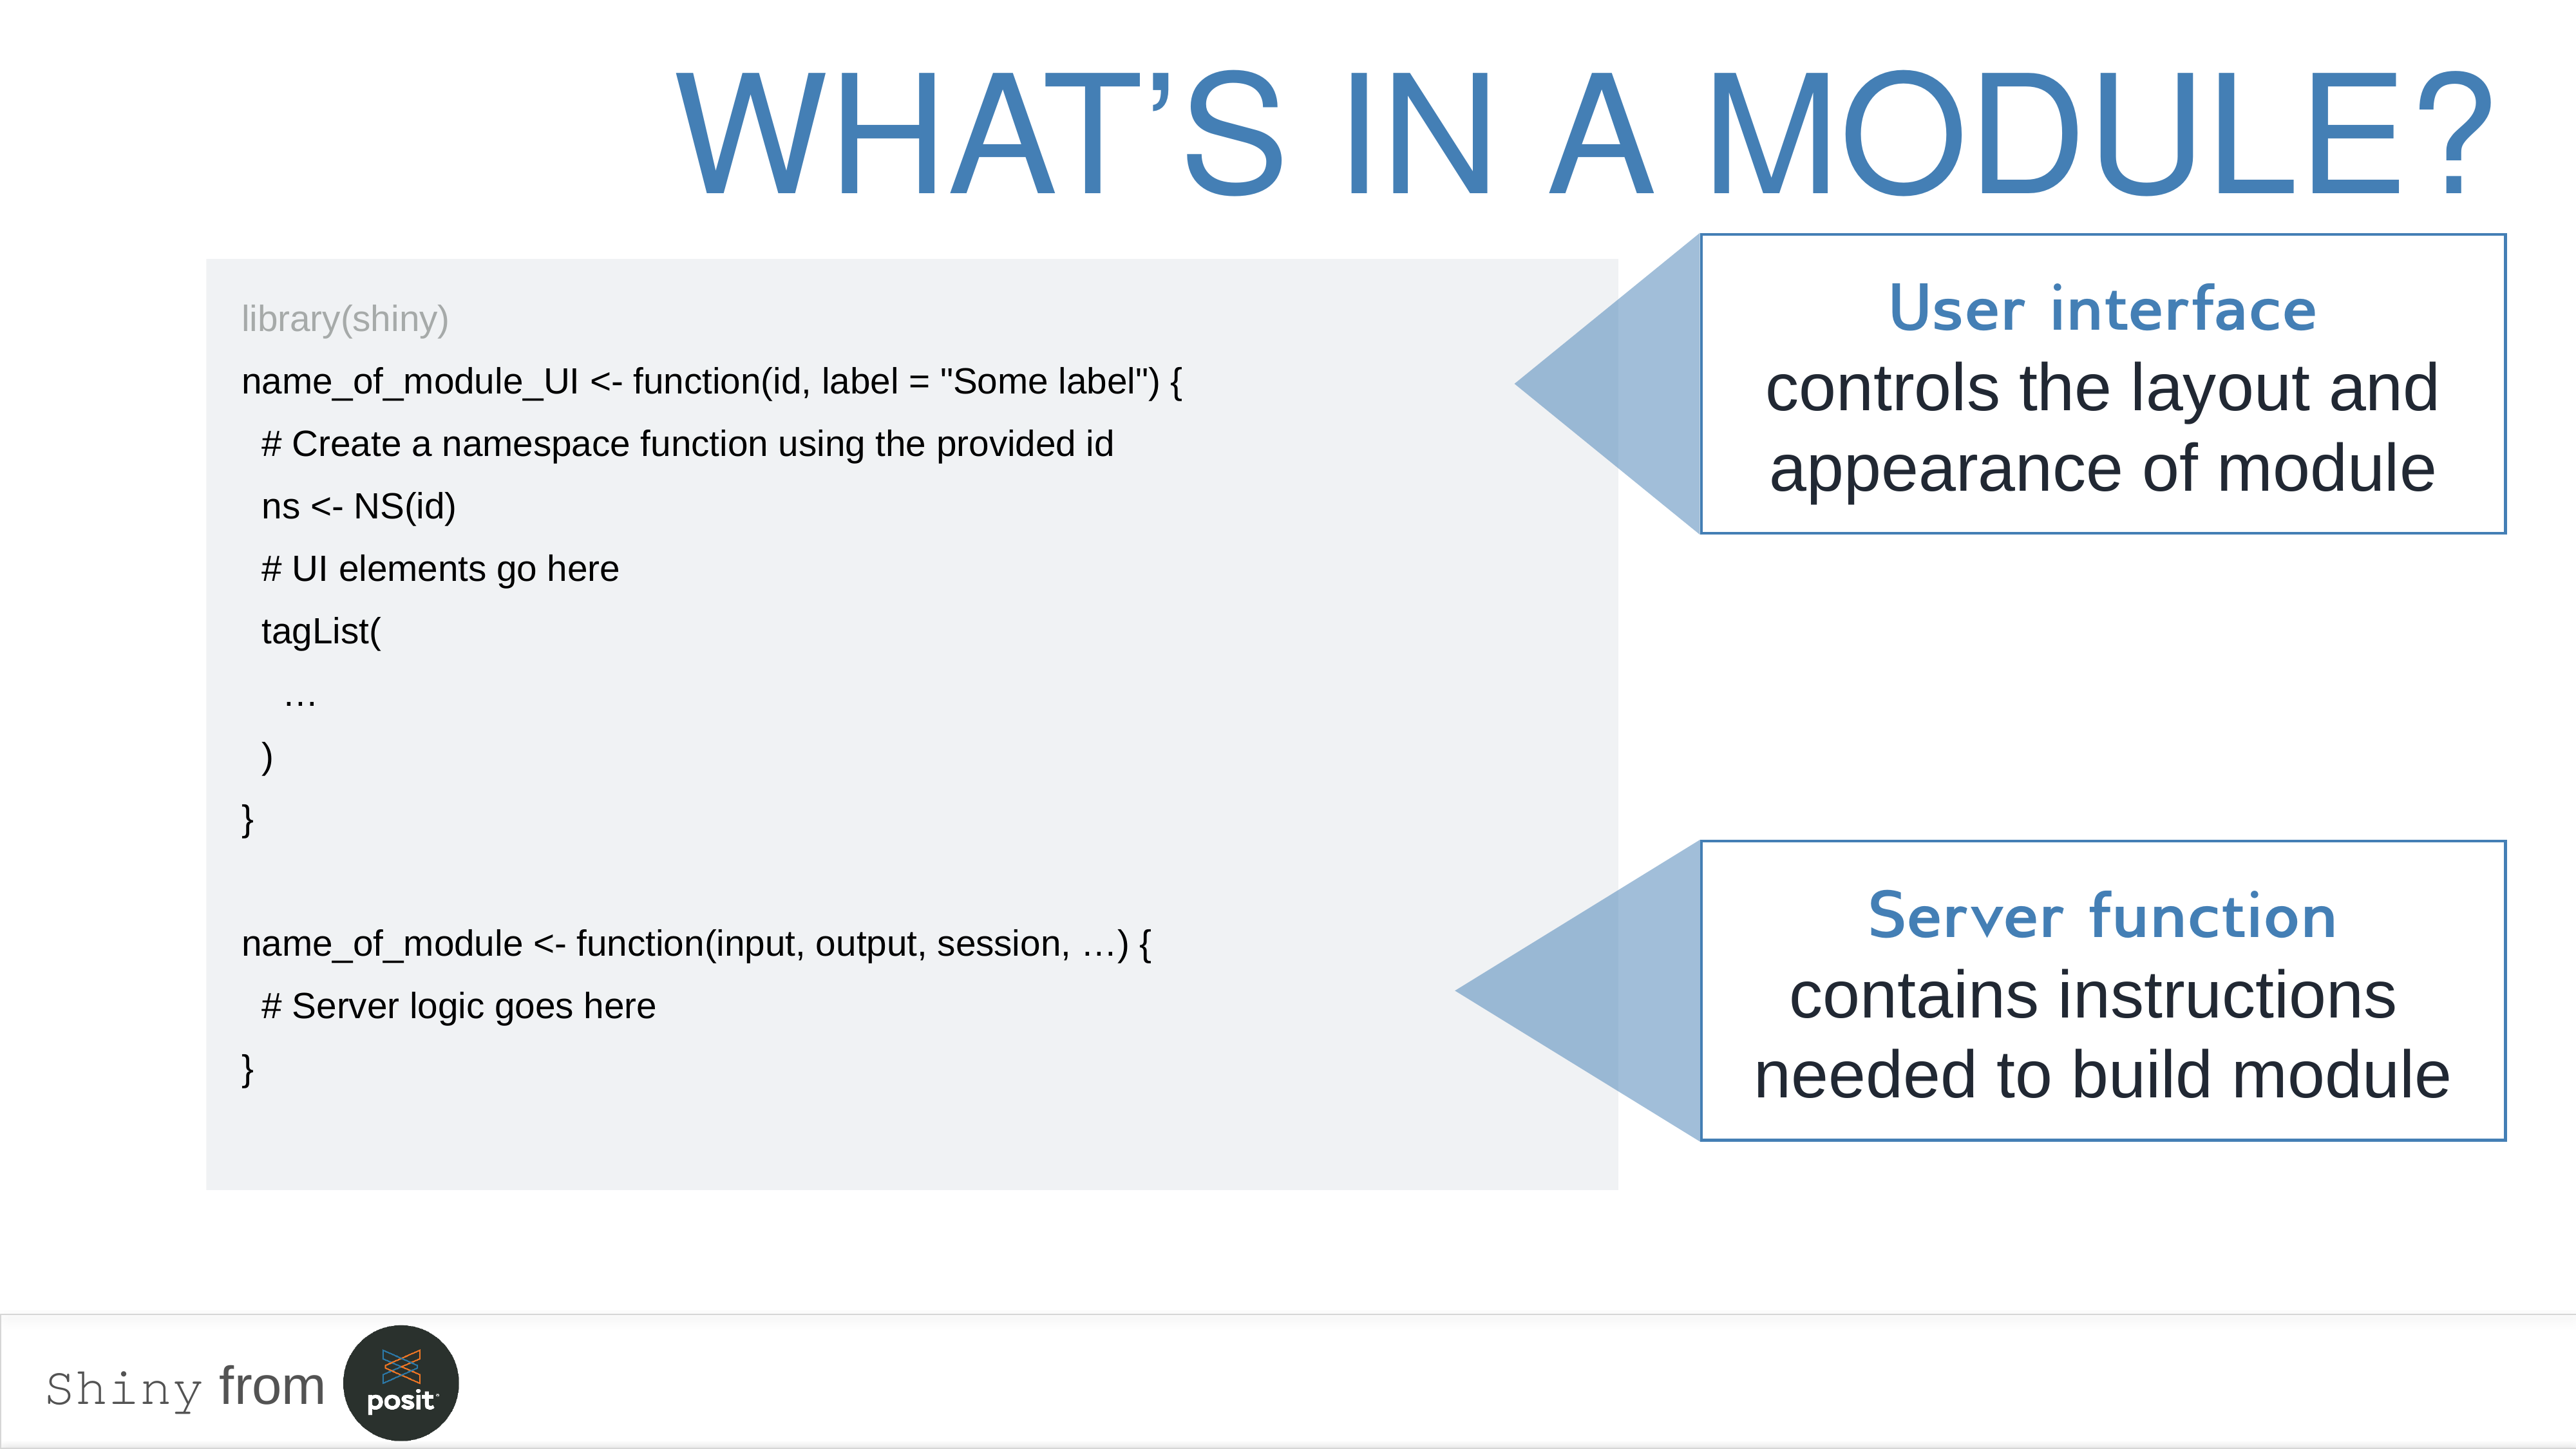

what’s in a module?
User interface
controls the layout and appearance of module

library(shiny)
name_of_module_UI <- function(id, label = "Some label") {
  # Create a namespace function using the provided id
  ns <- NS(id)
  # UI elements go here
  tagList(
    …
  )
}

name_of_module <- function(input, output, session, …) {
  # Server logic goes here
}
Server function
contains instructions
needed to build module